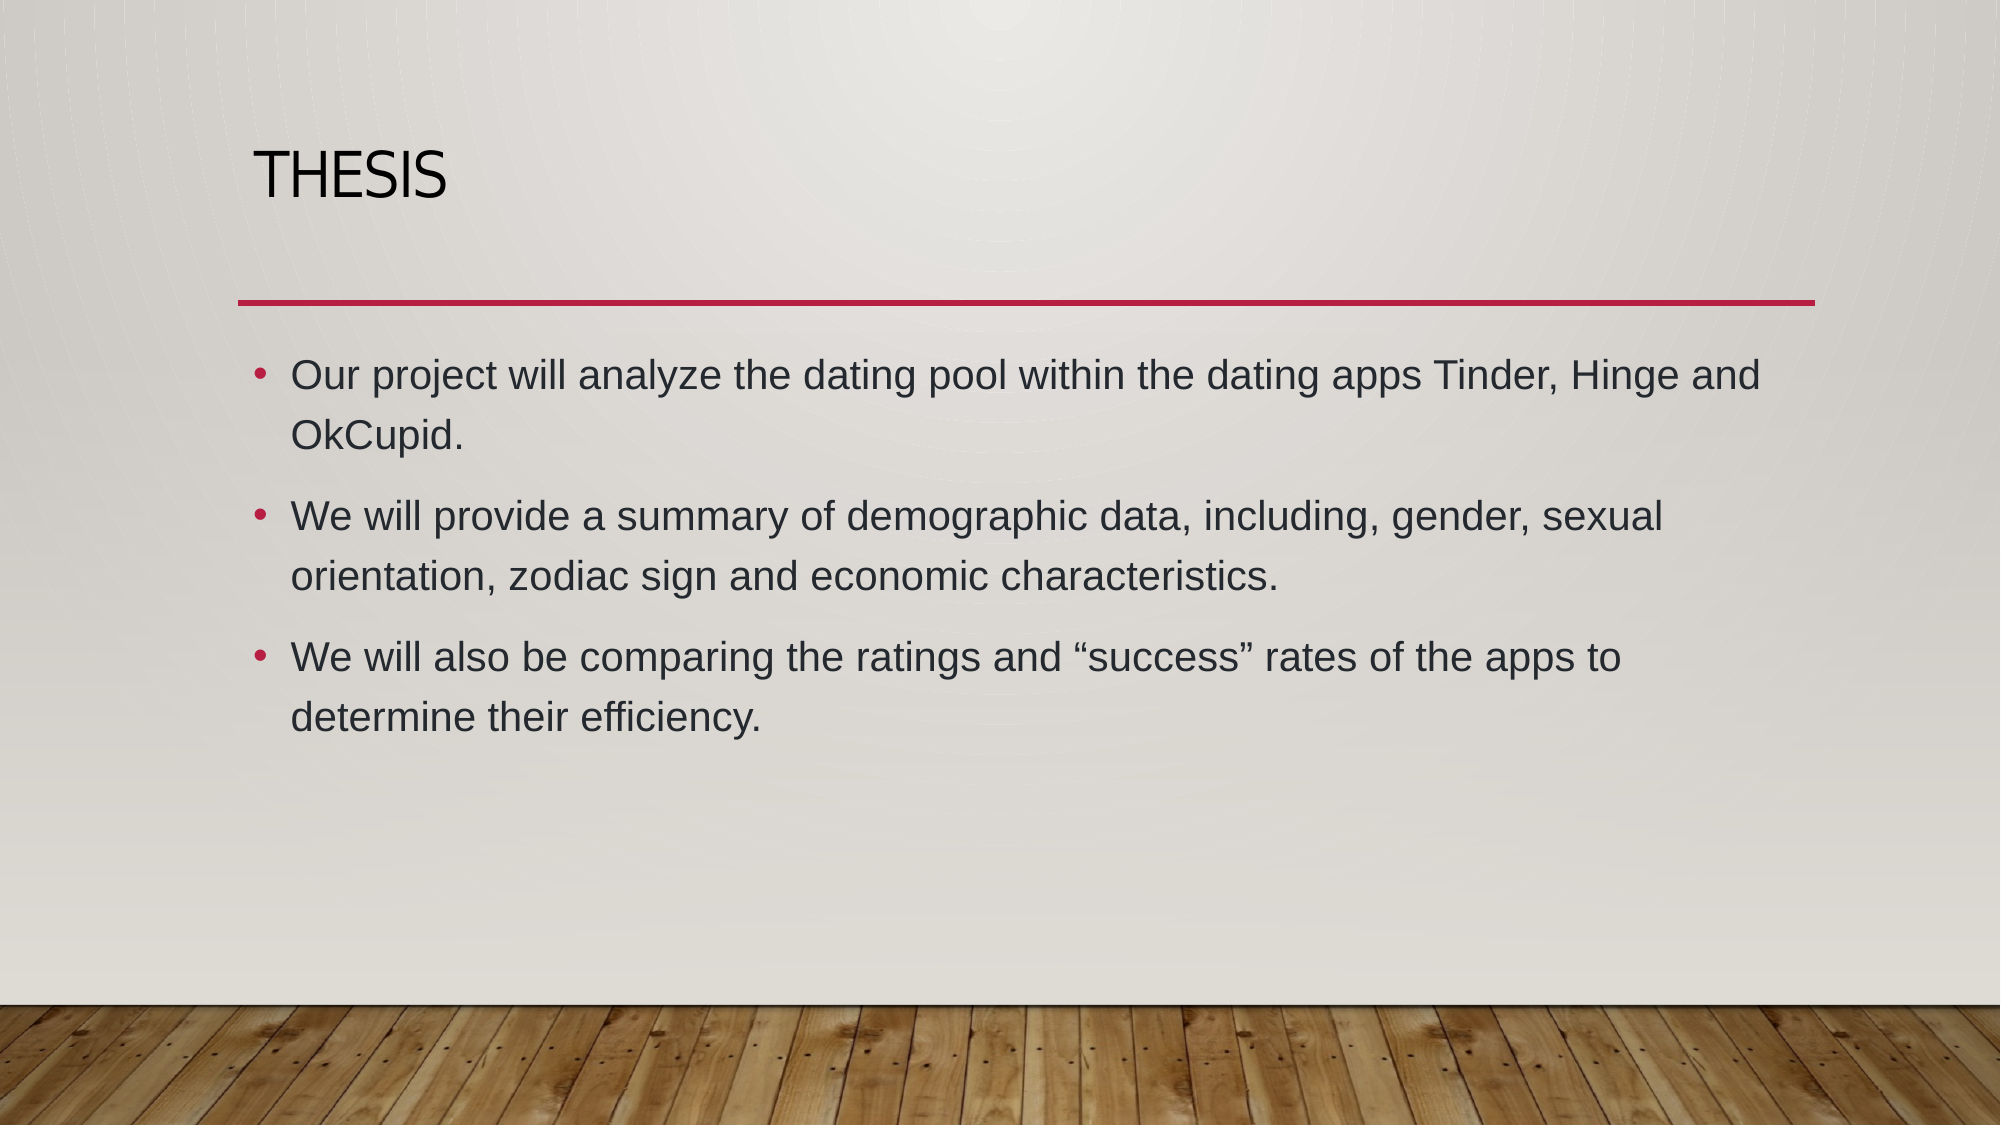

# Thesis
Our project will analyze the dating pool within the dating apps Tinder, Hinge and OkCupid.
We will provide a summary of demographic data, including, gender, sexual orientation, zodiac sign and economic characteristics.
We will also be comparing the ratings and “success” rates of the apps to determine their efficiency.